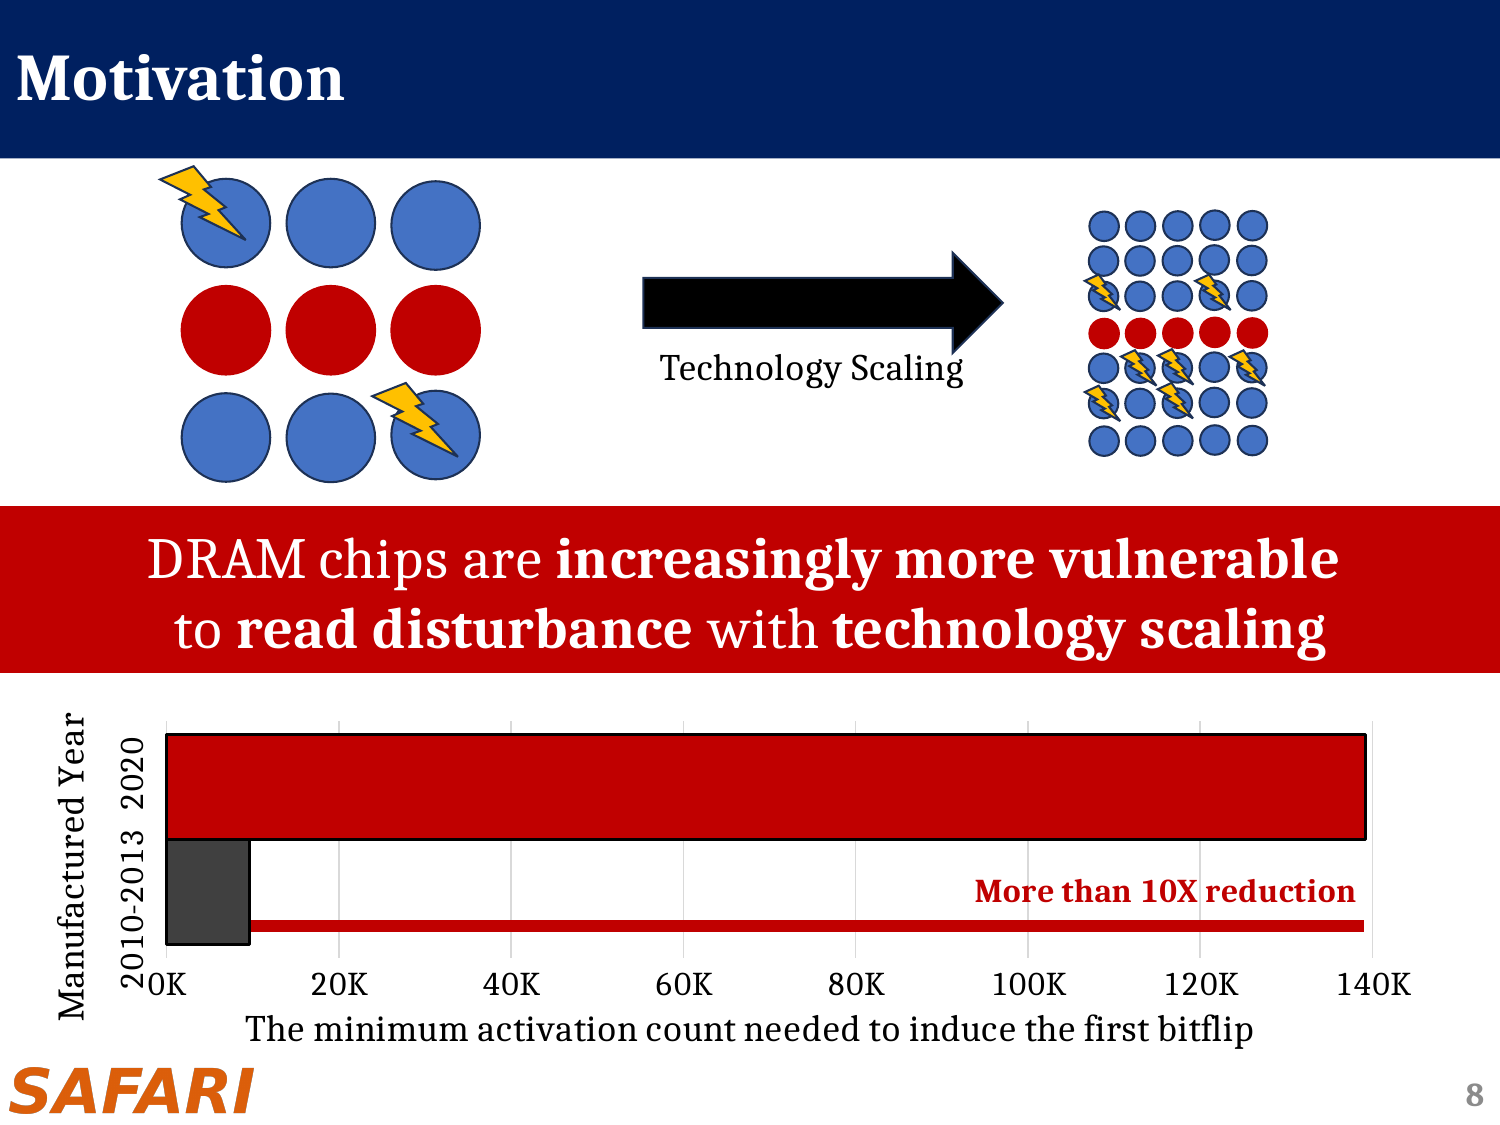

# Motivation

Technology Scaling

DRAM chips are increasingly more vulnerable
to read disturbance with technology scaling

### Chart

| Category | 2020 | 2014 |
|---|---|---|
| The Min. ACT Count to Observe Bit Flips | 9.6 | 139.2 |
8